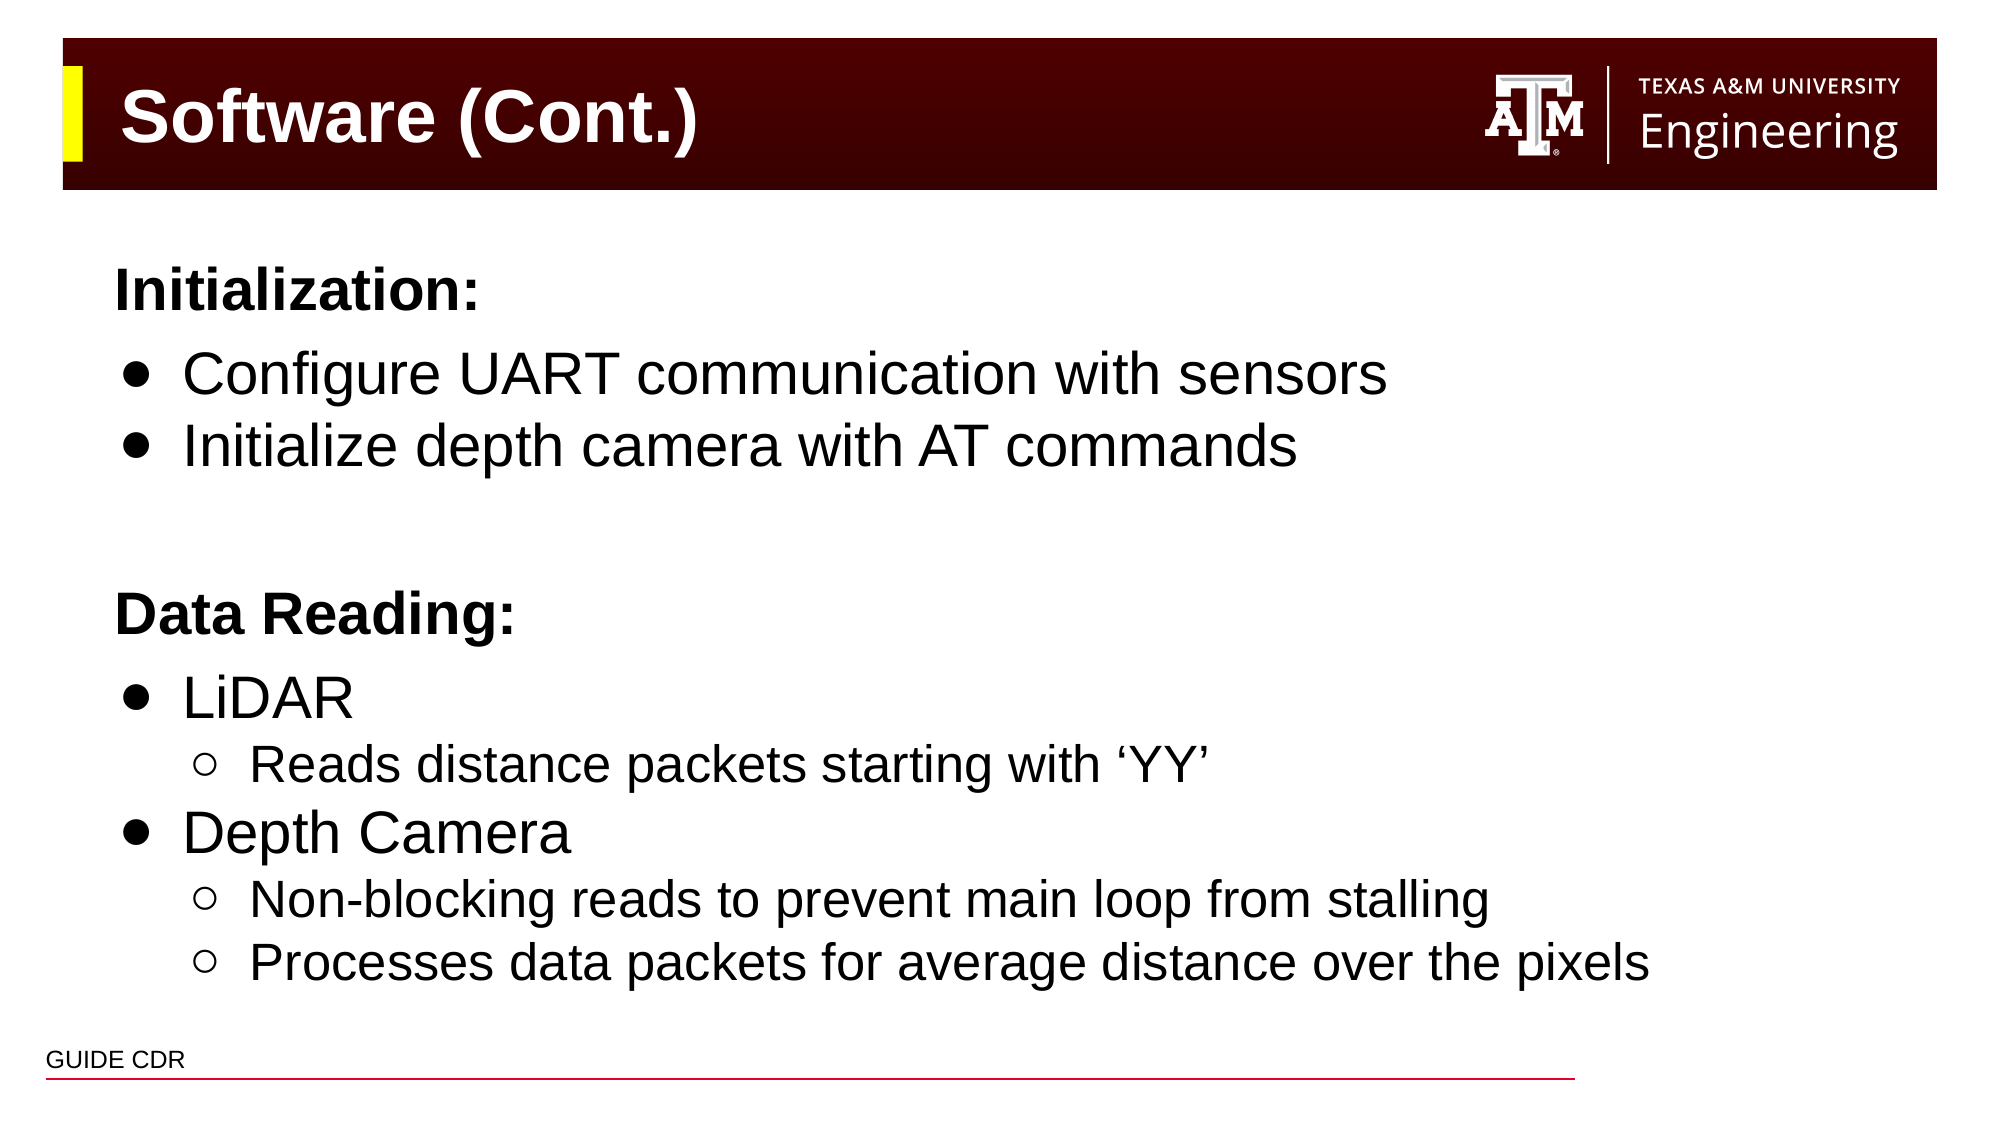

# Software (Cont.)
Initialization:
Configure UART communication with sensors
Initialize depth camera with AT commands

Data Reading:
LiDAR
Reads distance packets starting with ‘YY’
Depth Camera
Non-blocking reads to prevent main loop from stalling
Processes data packets for average distance over the pixels